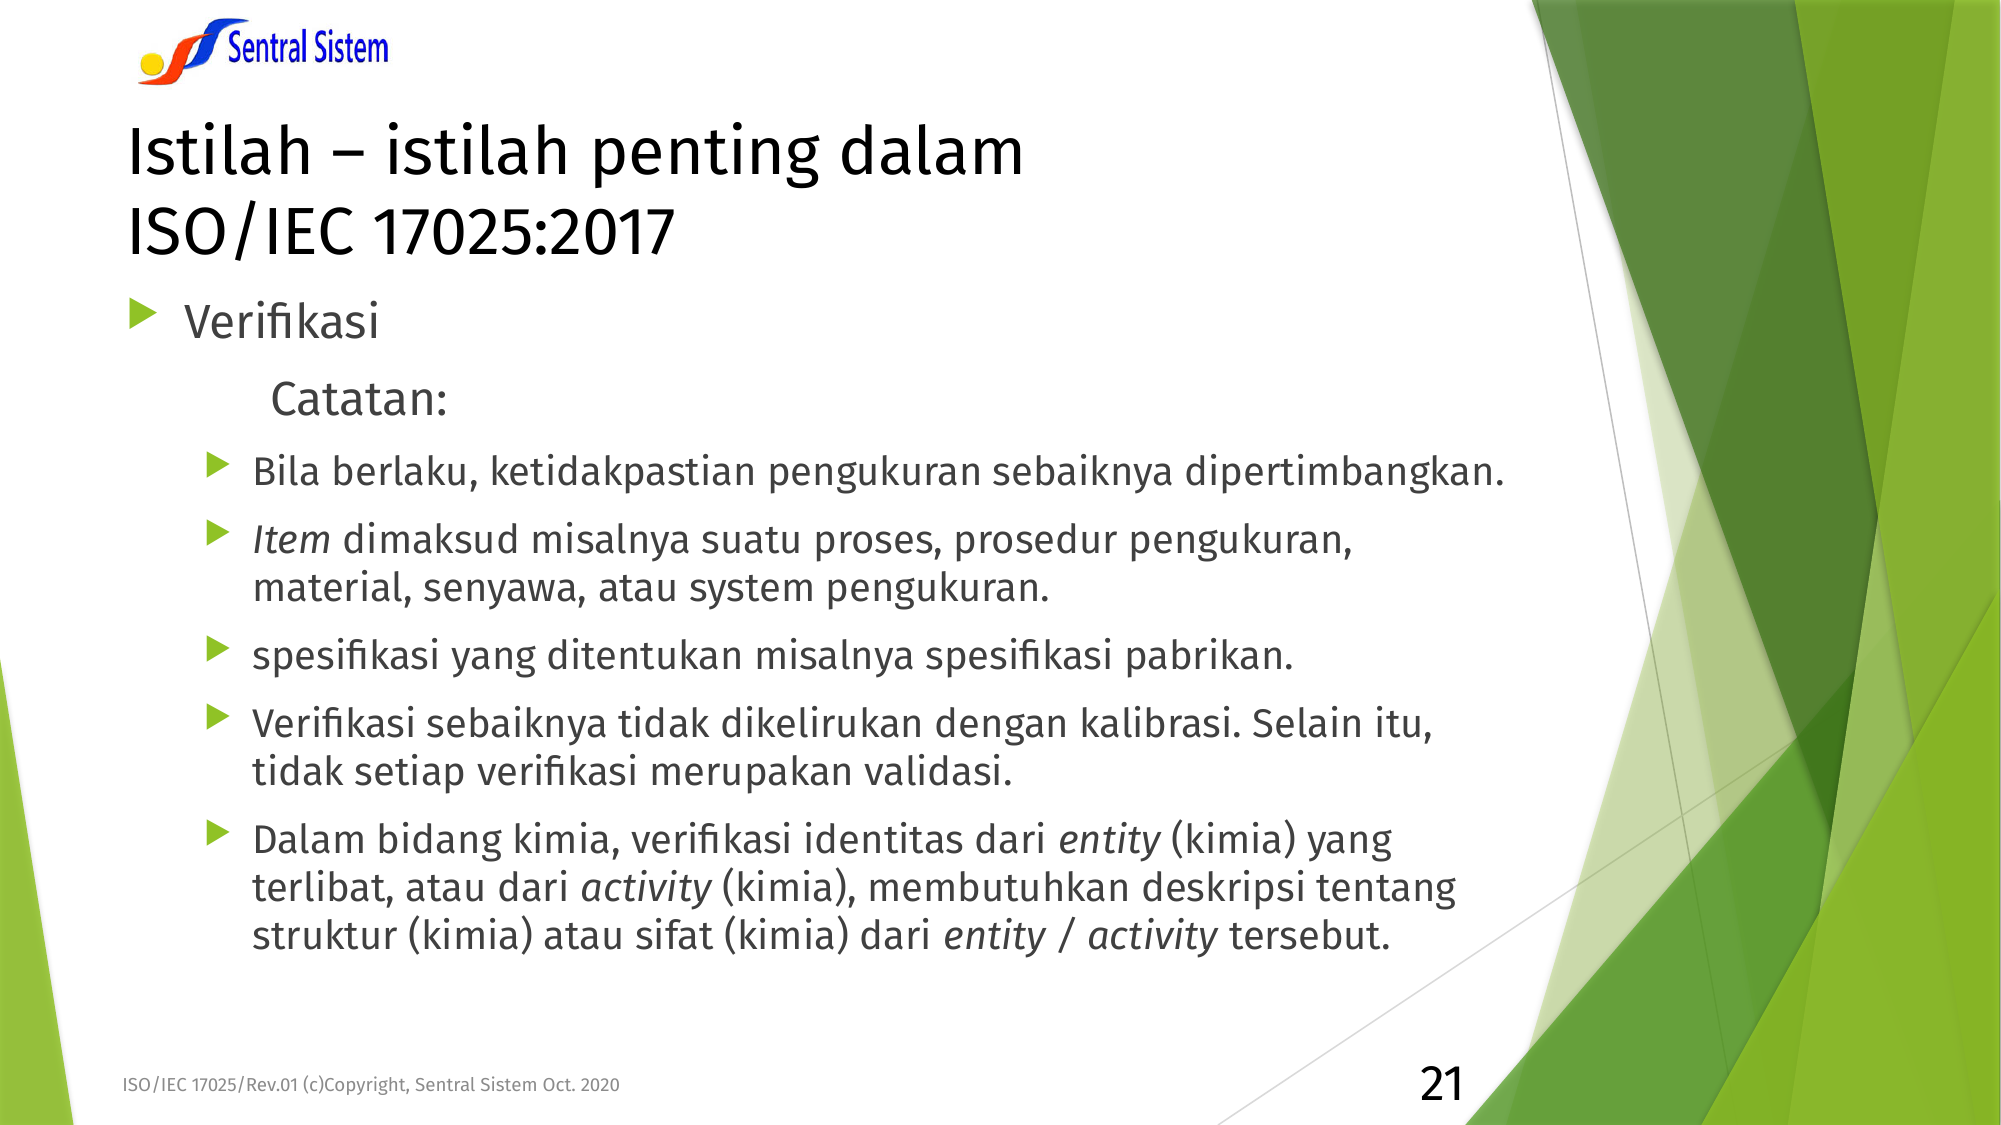

# Istilah – istilah penting dalam ISO/IEC 17025:2017
Verifikasi
	Catatan:
Bila berlaku, ketidakpastian pengukuran sebaiknya dipertimbangkan.
Item dimaksud misalnya suatu proses, prosedur pengukuran, material, senyawa, atau system pengukuran.
spesifikasi yang ditentukan misalnya spesifikasi pabrikan.
Verifikasi sebaiknya tidak dikelirukan dengan kalibrasi. Selain itu, tidak setiap verifikasi merupakan validasi.
Dalam bidang kimia, verifikasi identitas dari entity (kimia) yang terlibat, atau dari activity (kimia), membutuhkan deskripsi tentang struktur (kimia) atau sifat (kimia) dari entity / activity tersebut.

21
ISO/IEC 17025/Rev.01 (c)Copyright, Sentral Sistem Oct. 2020